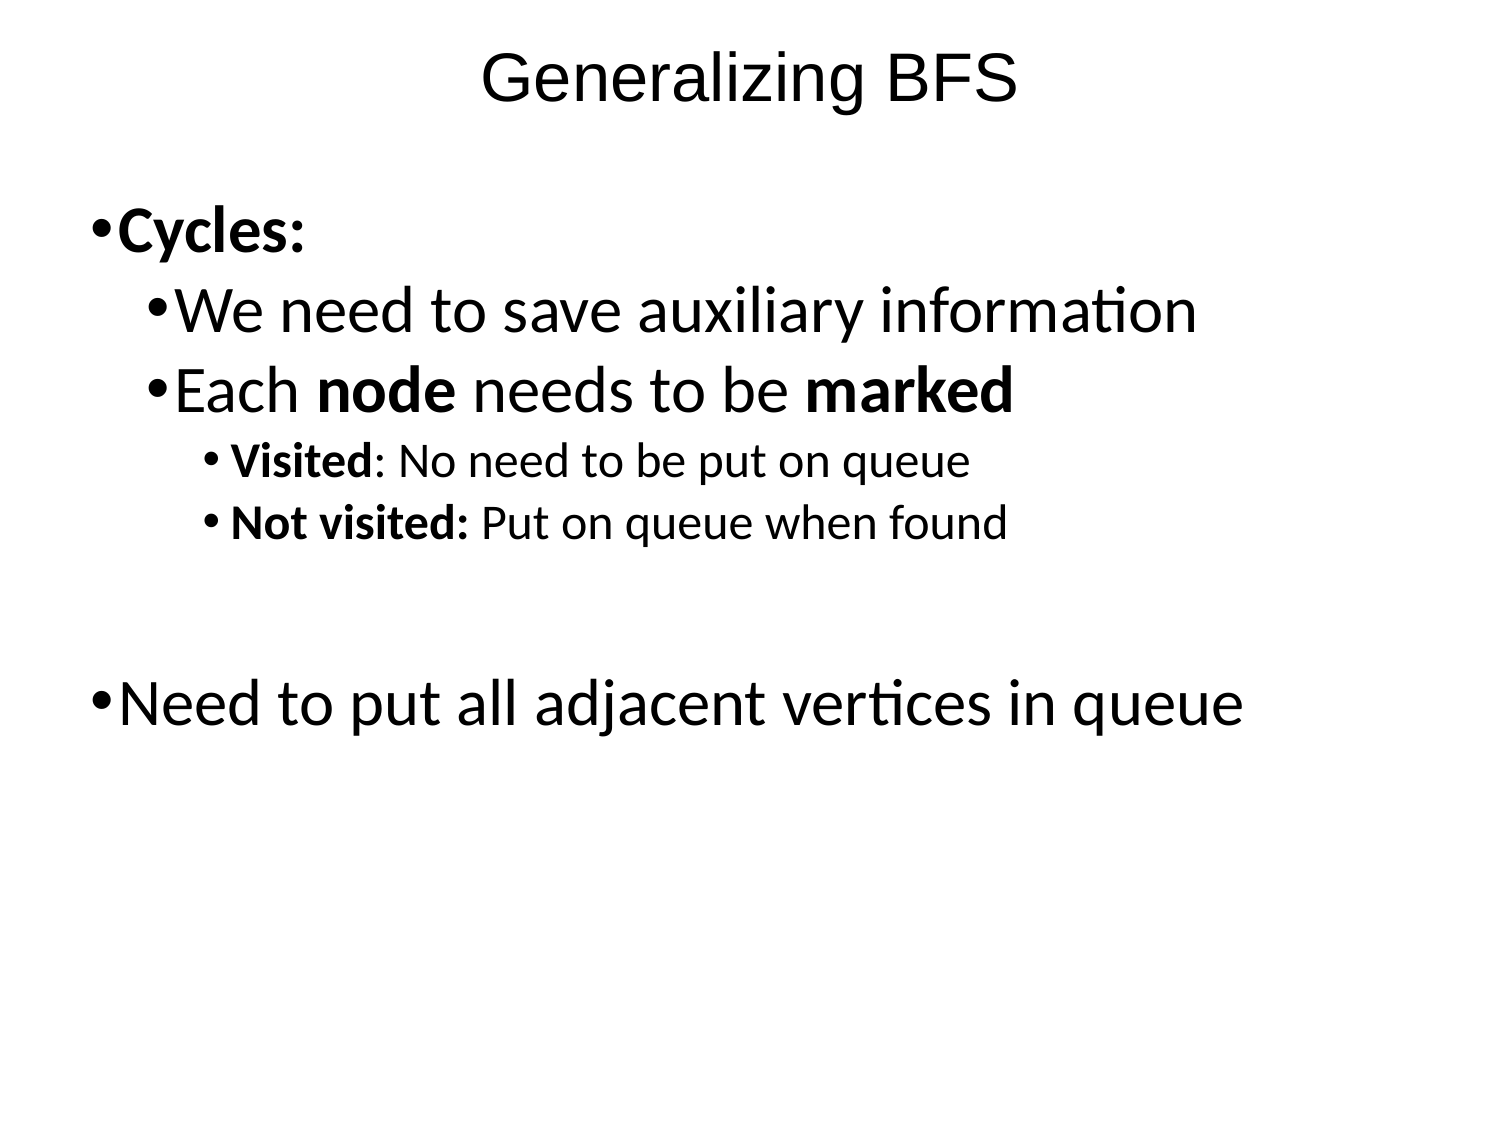

# Generalizing BFS
Cycles:
We need to save auxiliary information
Each node needs to be marked
Visited: No need to be put on queue
Not visited: Put on queue when found

Need to put all adjacent vertices in queue